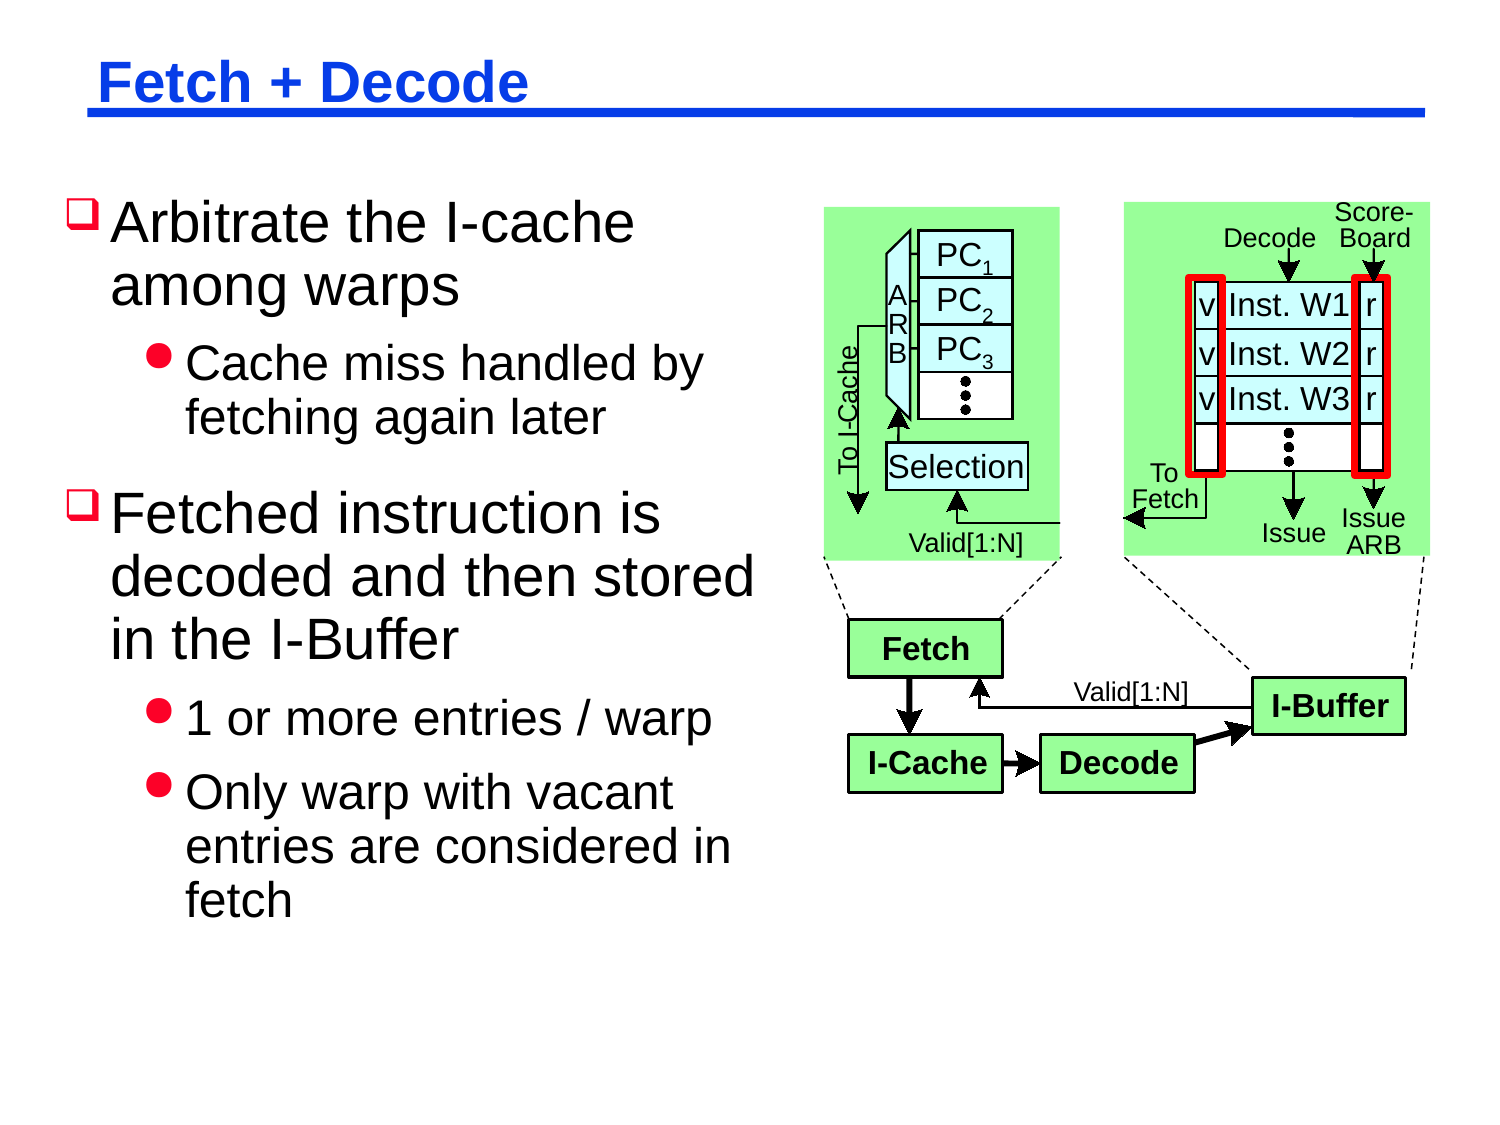

# Fetch + Decode
Arbitrate the I-cache among warps
Cache miss handled by fetching again later
Fetched instruction is decoded and then stored in the I-Buffer
1 or more entries / warp
Only warp with vacant entries are considered in fetch

Score-

Decode
Board

v
Inst. W1
r

v
Inst. W2
r

v
Inst. W3
r

To

Fetch

Issue

Issue
ARB

PC

1
A

PC

2
R

PC
B
e

3
h
c

a

C

-
I

o

Selection
T

Valid[1:N]

Fetch
Valid[1:N]

I-Buffer

I-Cache
Decode